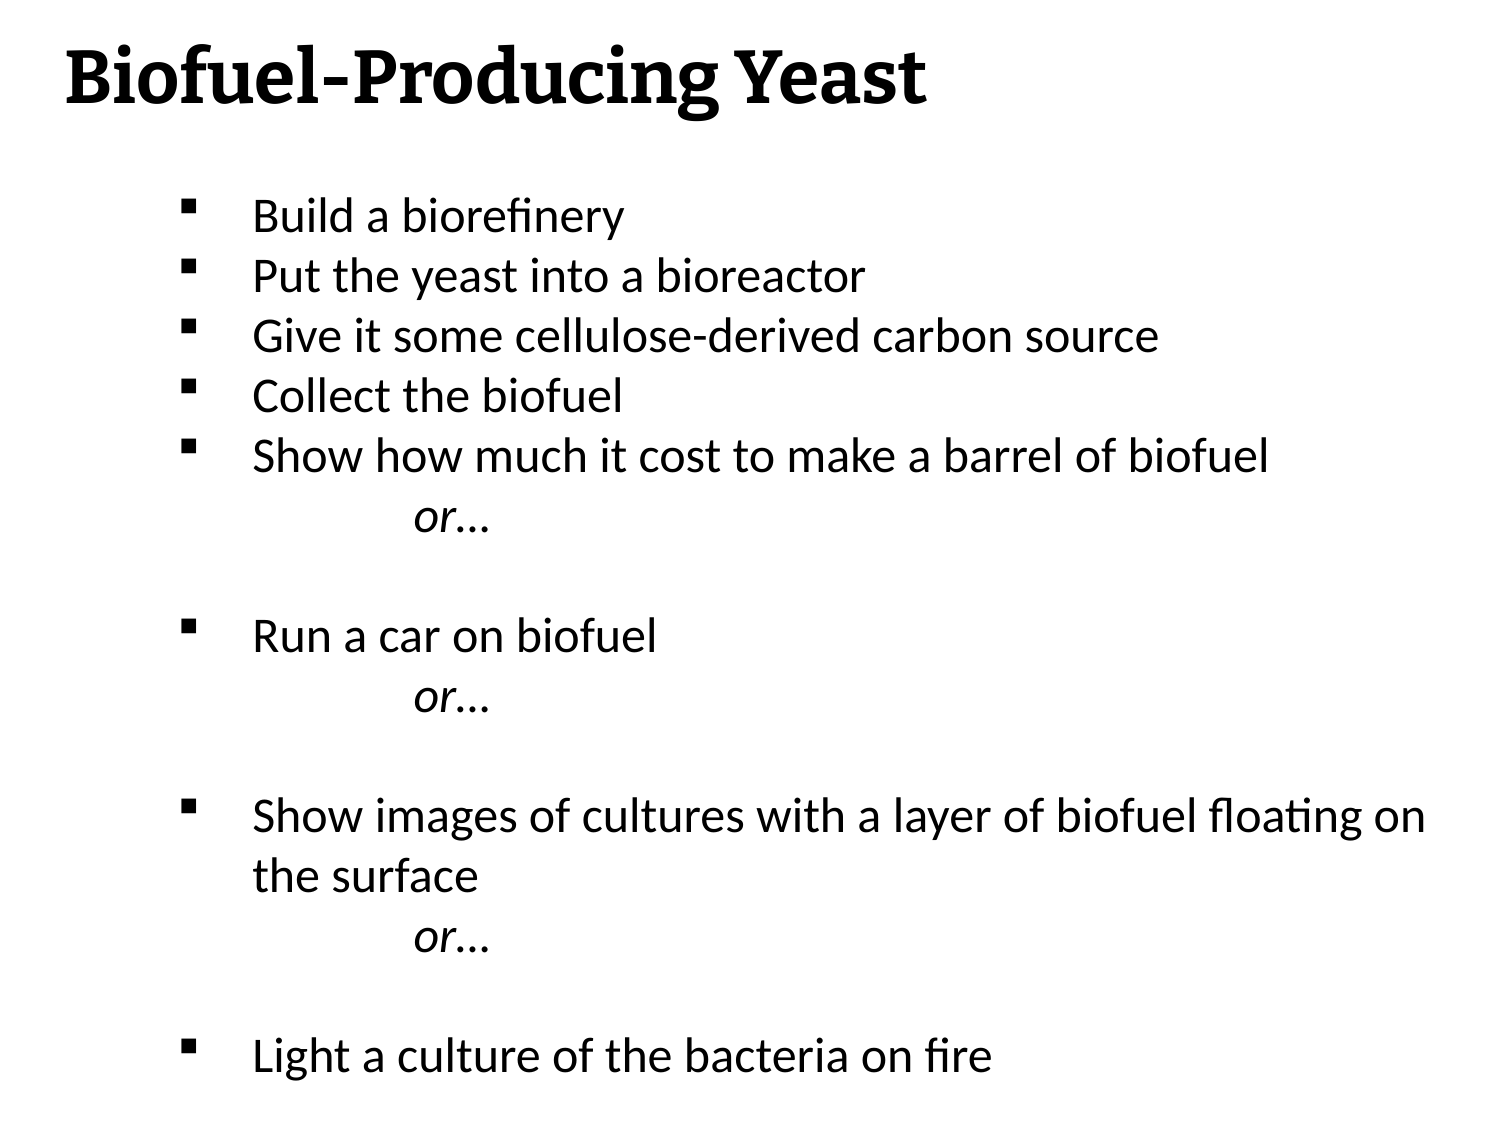

Biofuel-Producing Yeast
Build a biorefinery
Put the yeast into a bioreactor
Give it some cellulose-derived carbon source
Collect the biofuel
Show how much it cost to make a barrel of biofuel
                     or…

Run a car on biofuel
                     or…

Show images of cultures with a layer of biofuel floating on the surface
                     or…

Light a culture of the bacteria on fire